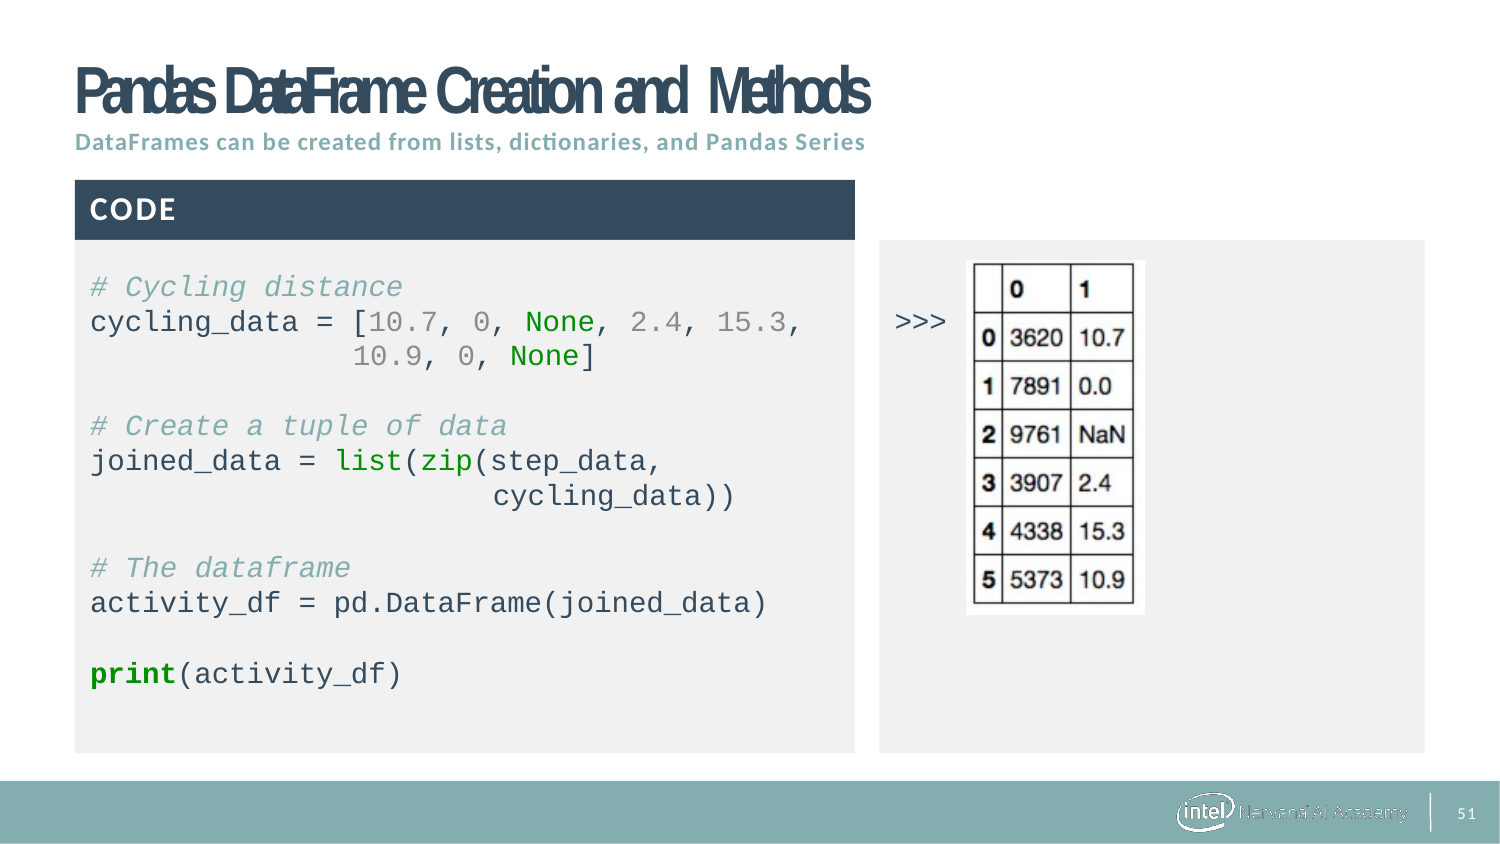

# Pandas DataFrame Creation and Methods
DataFrames can be created from lists, dictionaries, and Pandas Series

CODE	OUTPUT

# Cycling distance
cycling_data = [10.7, 0, None, 2.4, 15.3,
10.9, 0, None]
>>>
# Create a tuple of data
joined_data = list(zip(step_data,
cycling_data))

# The dataframe
activity_df = pd.DataFrame(joined_data)

print(activity_df)
51